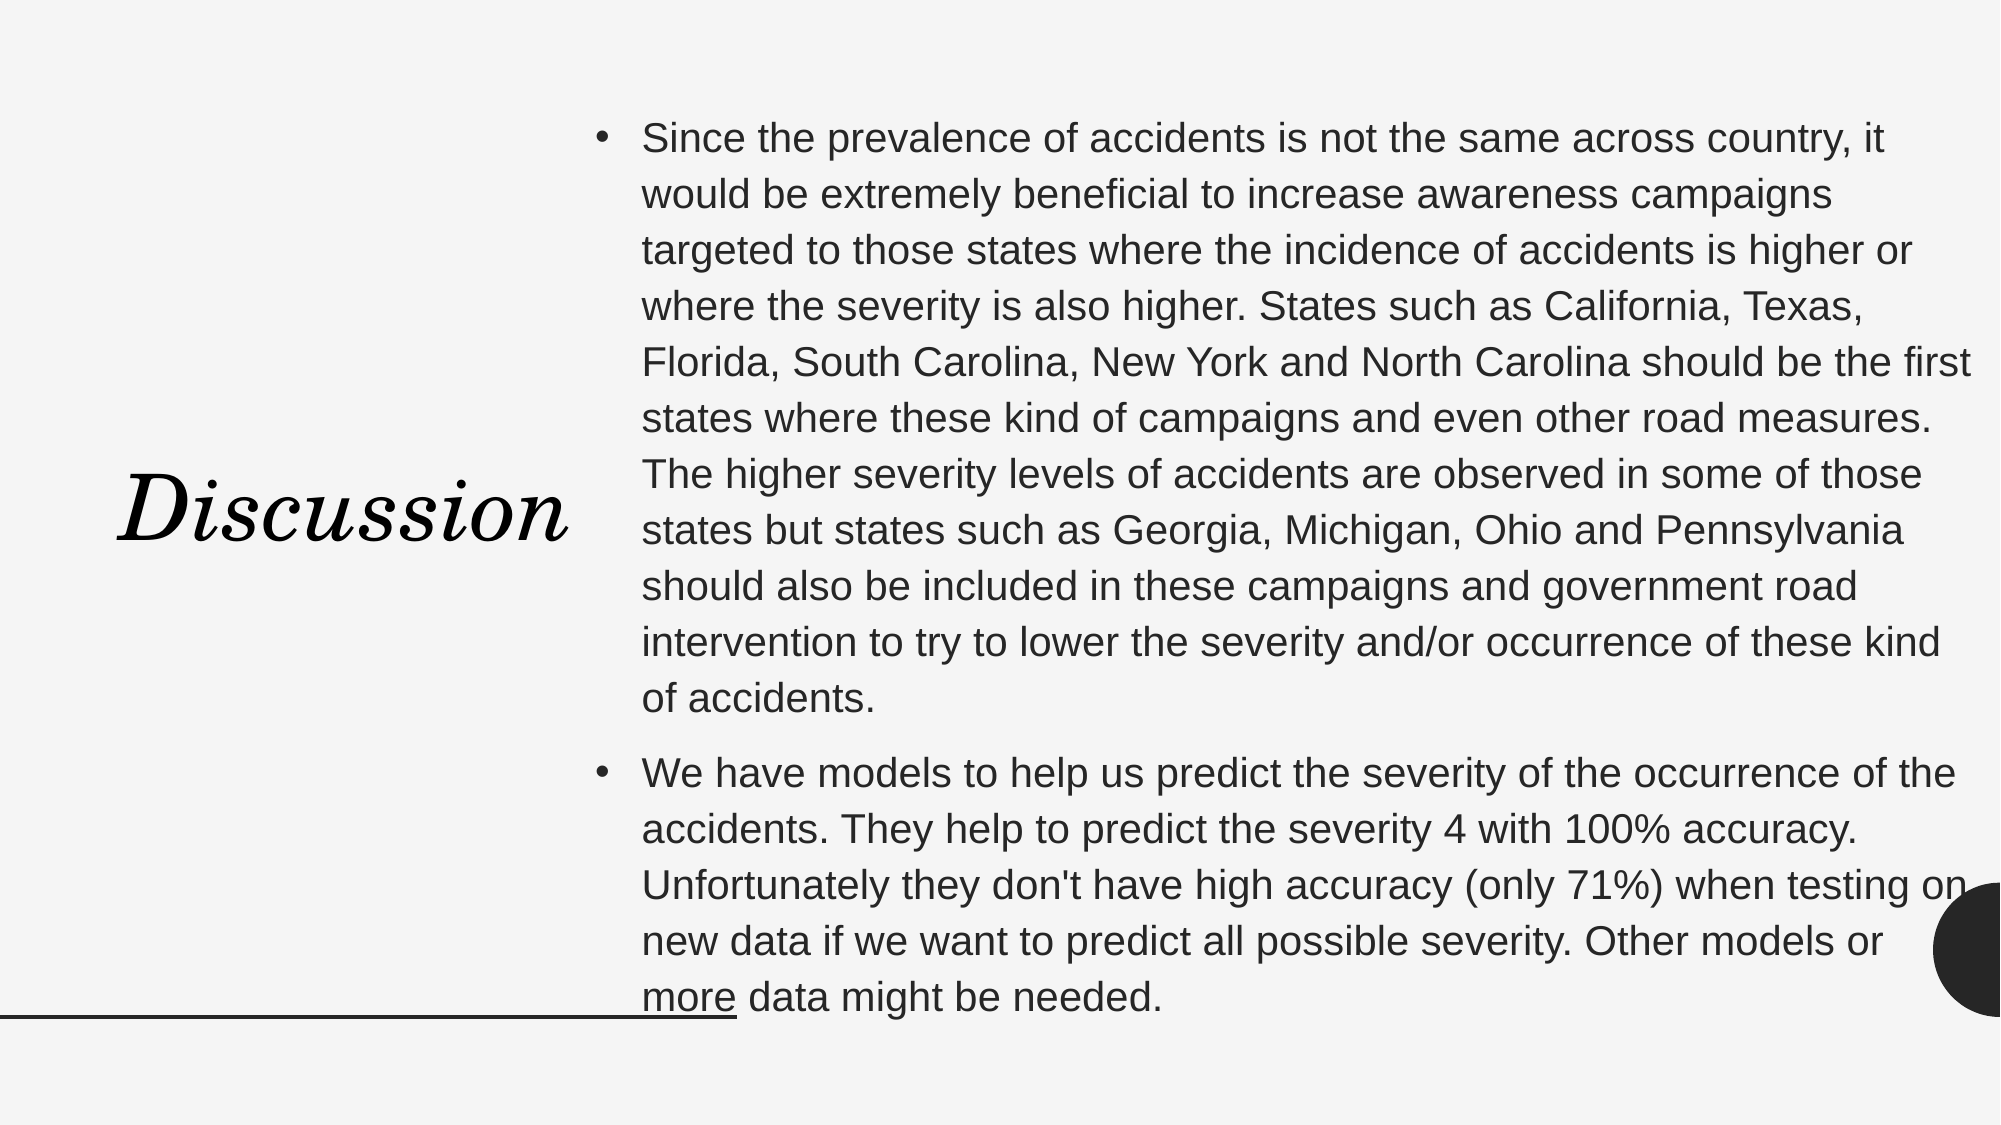

Since the prevalence of accidents is not the same across country, it would be extremely beneficial to increase awareness campaigns targeted to those states where the incidence of accidents is higher or where the severity is also higher. States such as California, Texas, Florida, South Carolina, New York and North Carolina should be the first states where these kind of campaigns and even other road measures. The higher severity levels of accidents are observed in some of those states but states such as Georgia, Michigan, Ohio and Pennsylvania should also be included in these campaigns and government road intervention to try to lower the severity and/or occurrence of these kind of accidents.
We have models to help us predict the severity of the occurrence of the accidents. They help to predict the severity 4 with 100% accuracy. Unfortunately they don't have high accuracy (only 71%) when testing on new data if we want to predict all possible severity. Other models or more data might be needed.
# Discussion